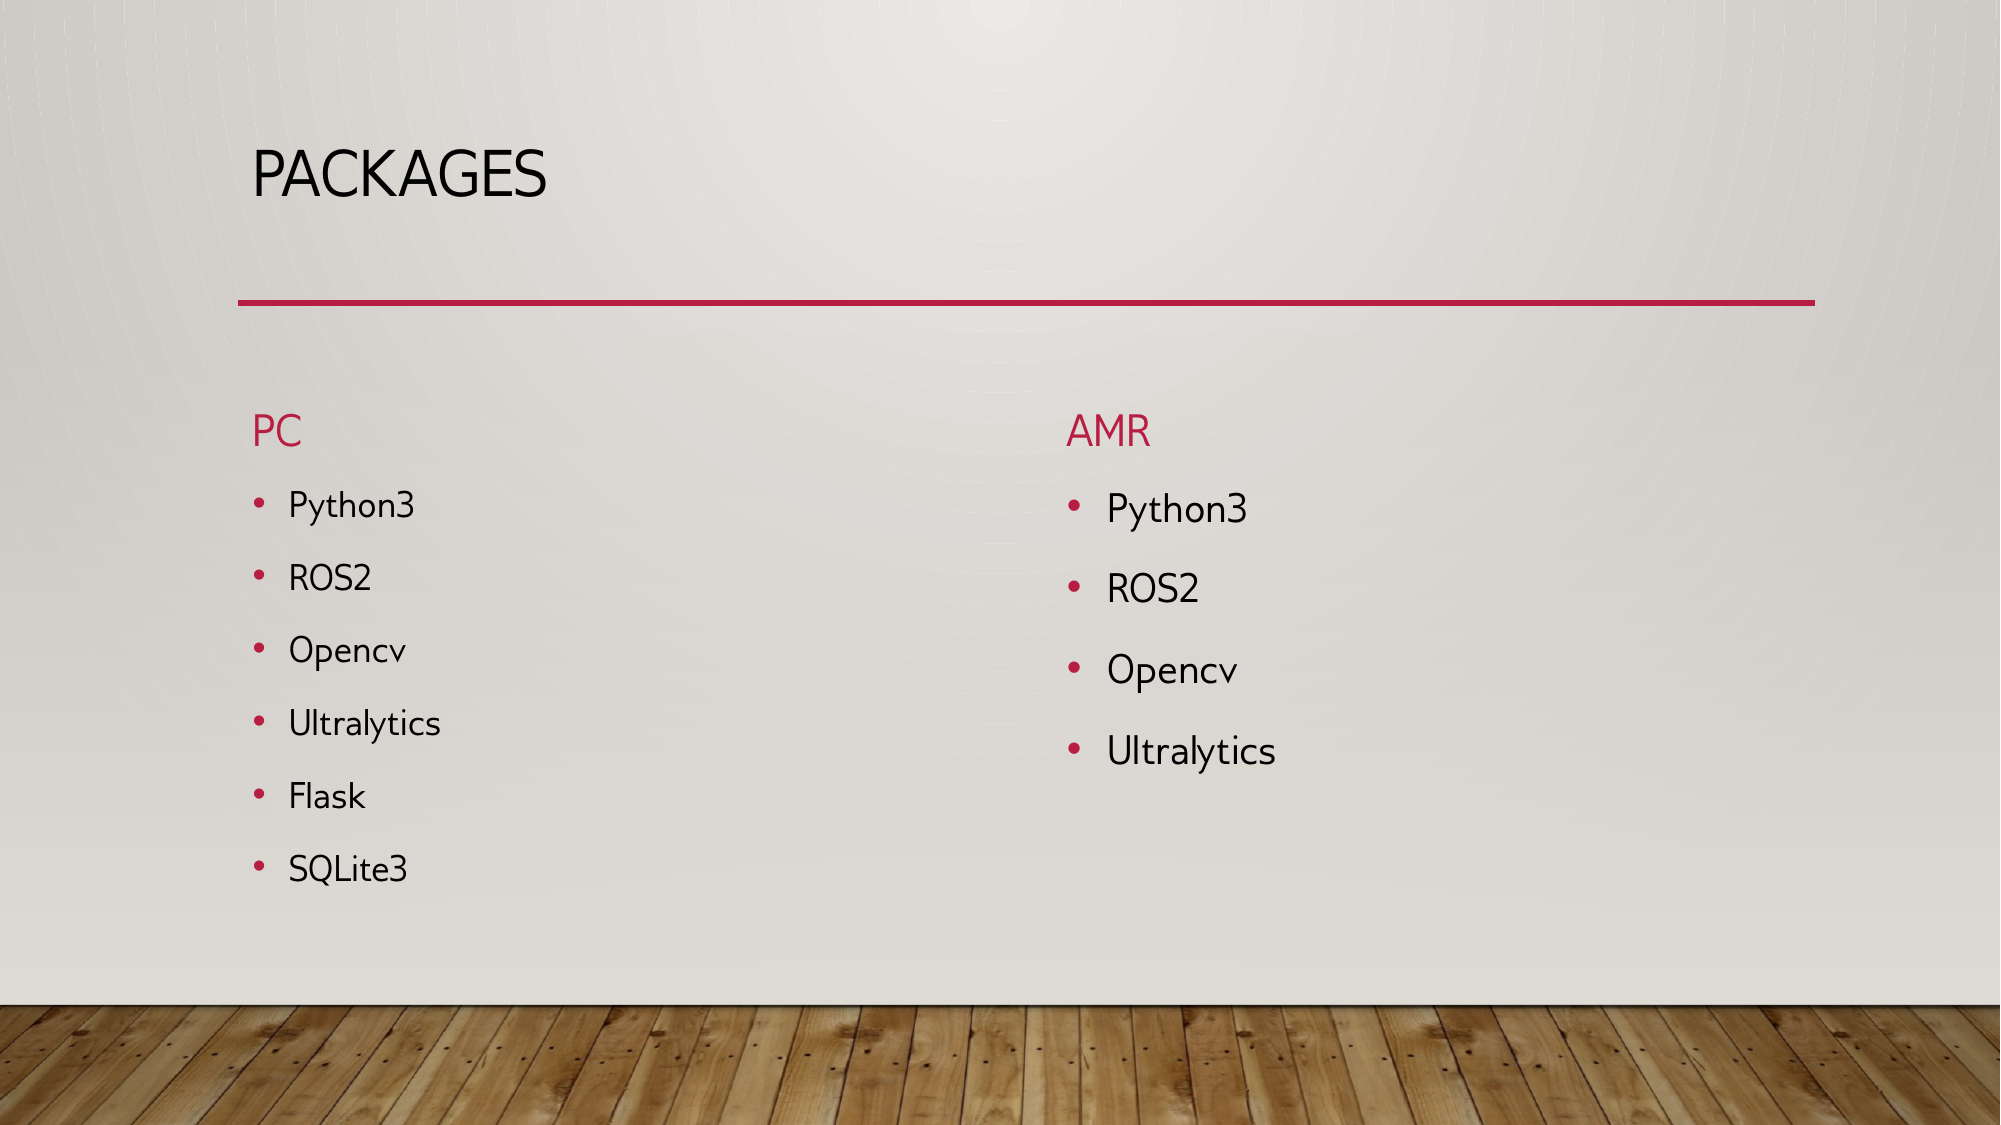

# Packages
PC
AMR
Python3
ROS2
Opencv
Ultralytics

Python3
ROS2
Opencv
Ultralytics
Flask
SQLite3